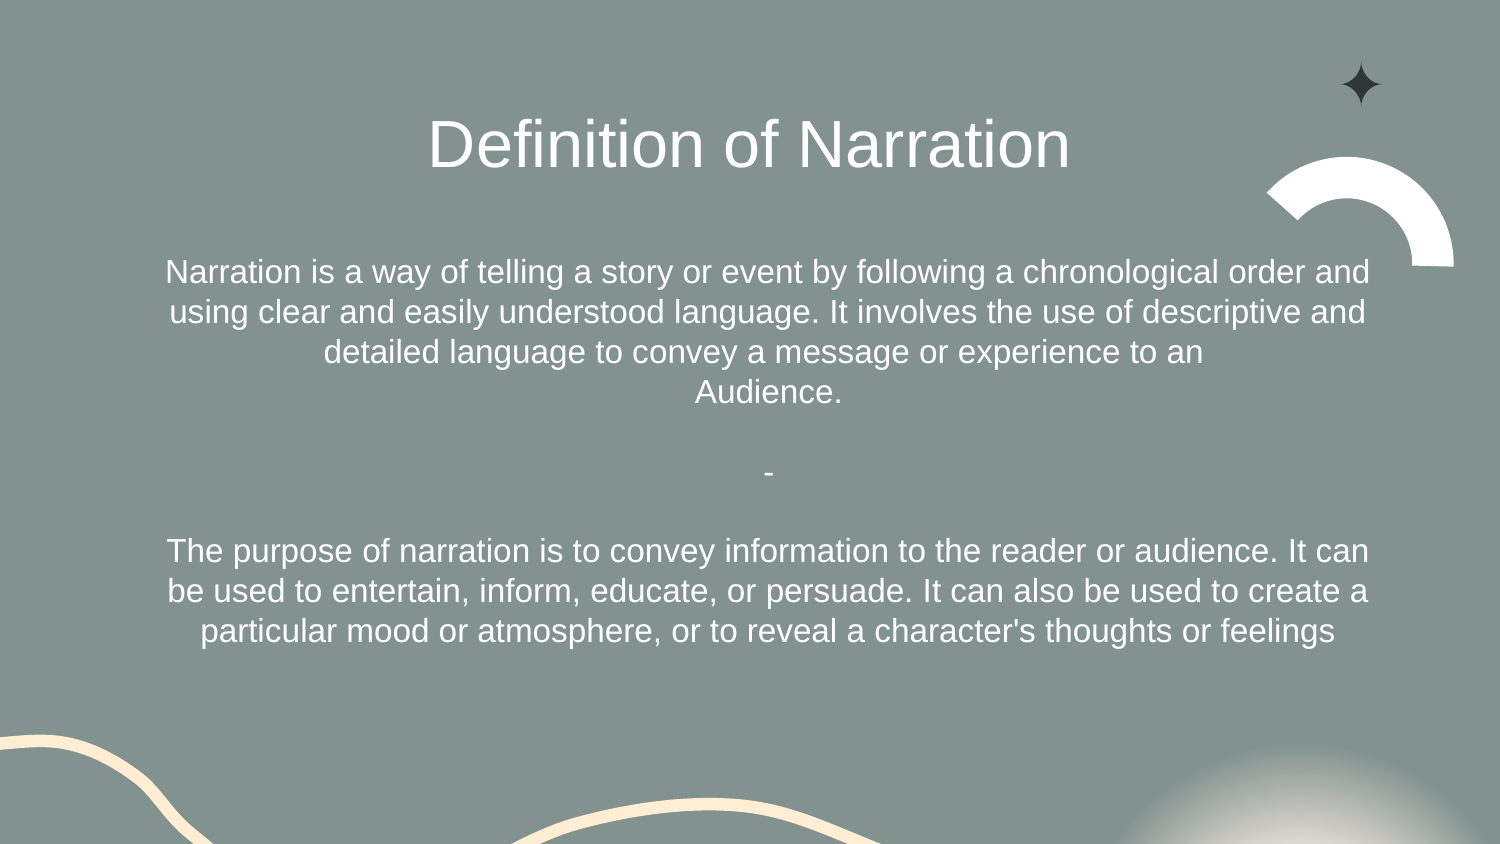

# Definition of Narration

Narration is a way of telling a story or event by following a chronological order and using clear and easily understood language. It involves the use of descriptive and detailed language to convey a message or experience to an
Audience.

-

The purpose of narration is to convey information to the reader or audience. It can be used to entertain, inform, educate, or persuade. It can also be used to create a particular mood or atmosphere, or to reveal a character's thoughts or feelings